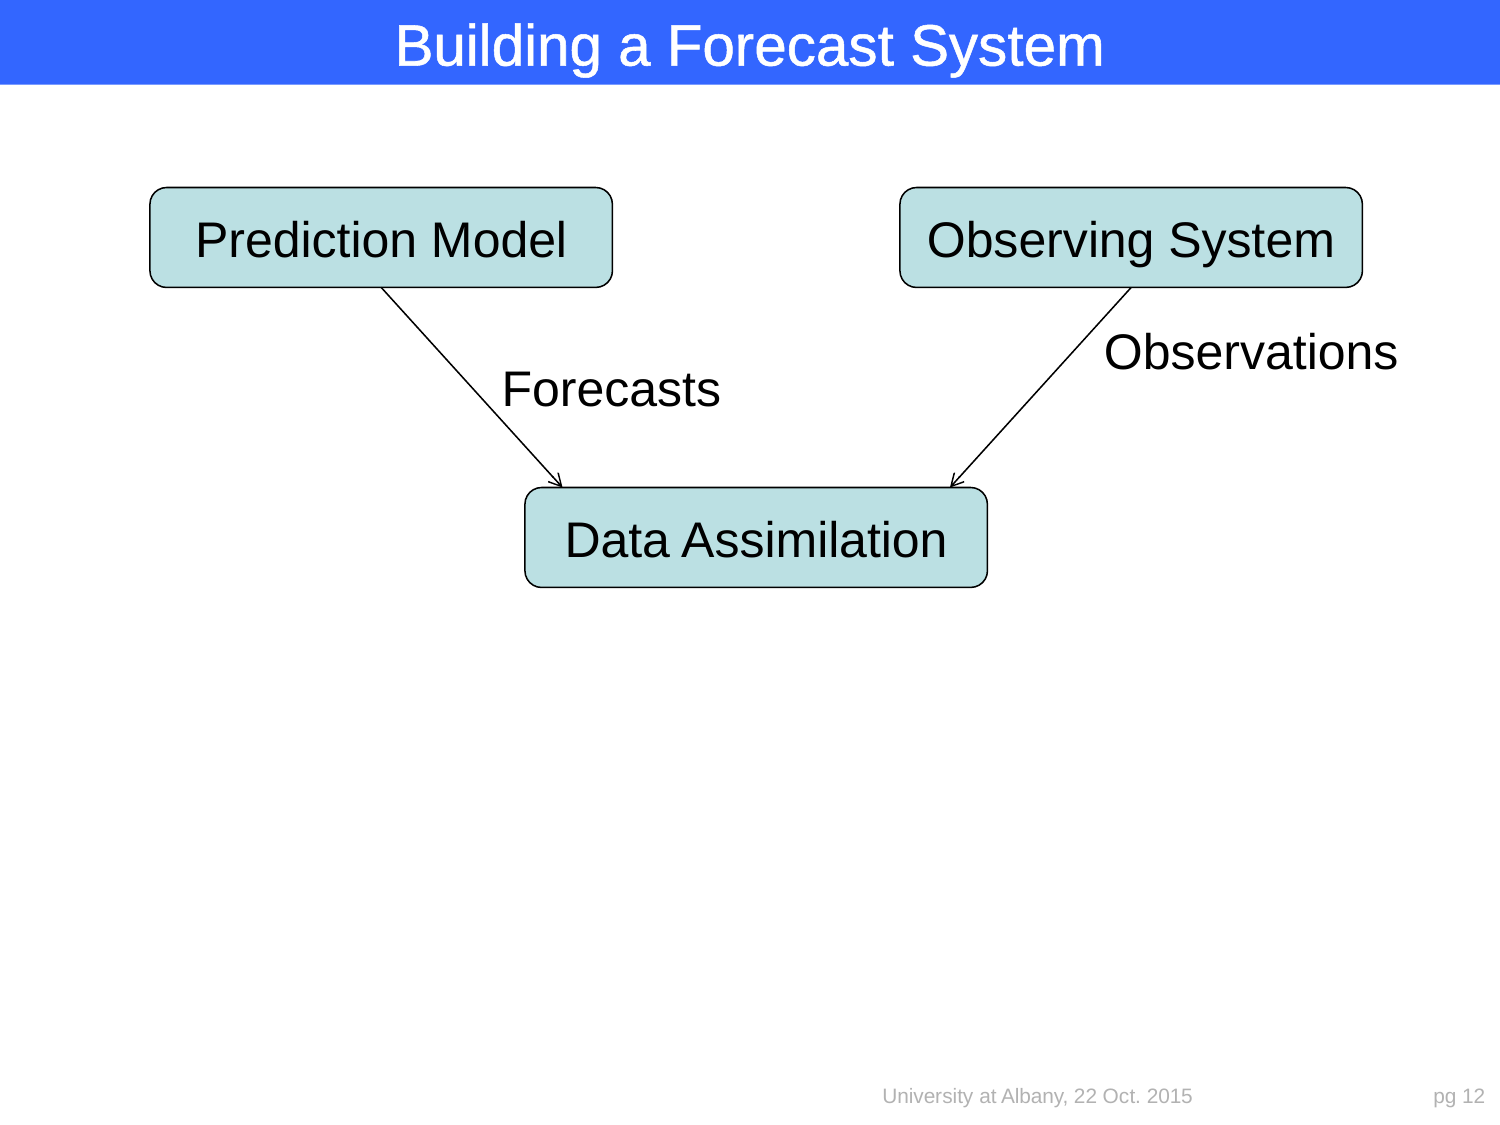

Building a Forecast System
Prediction Model
Observing System
Observations
Forecasts
Data Assimilation
University at Albany, 22 Oct. 2015
pg 12